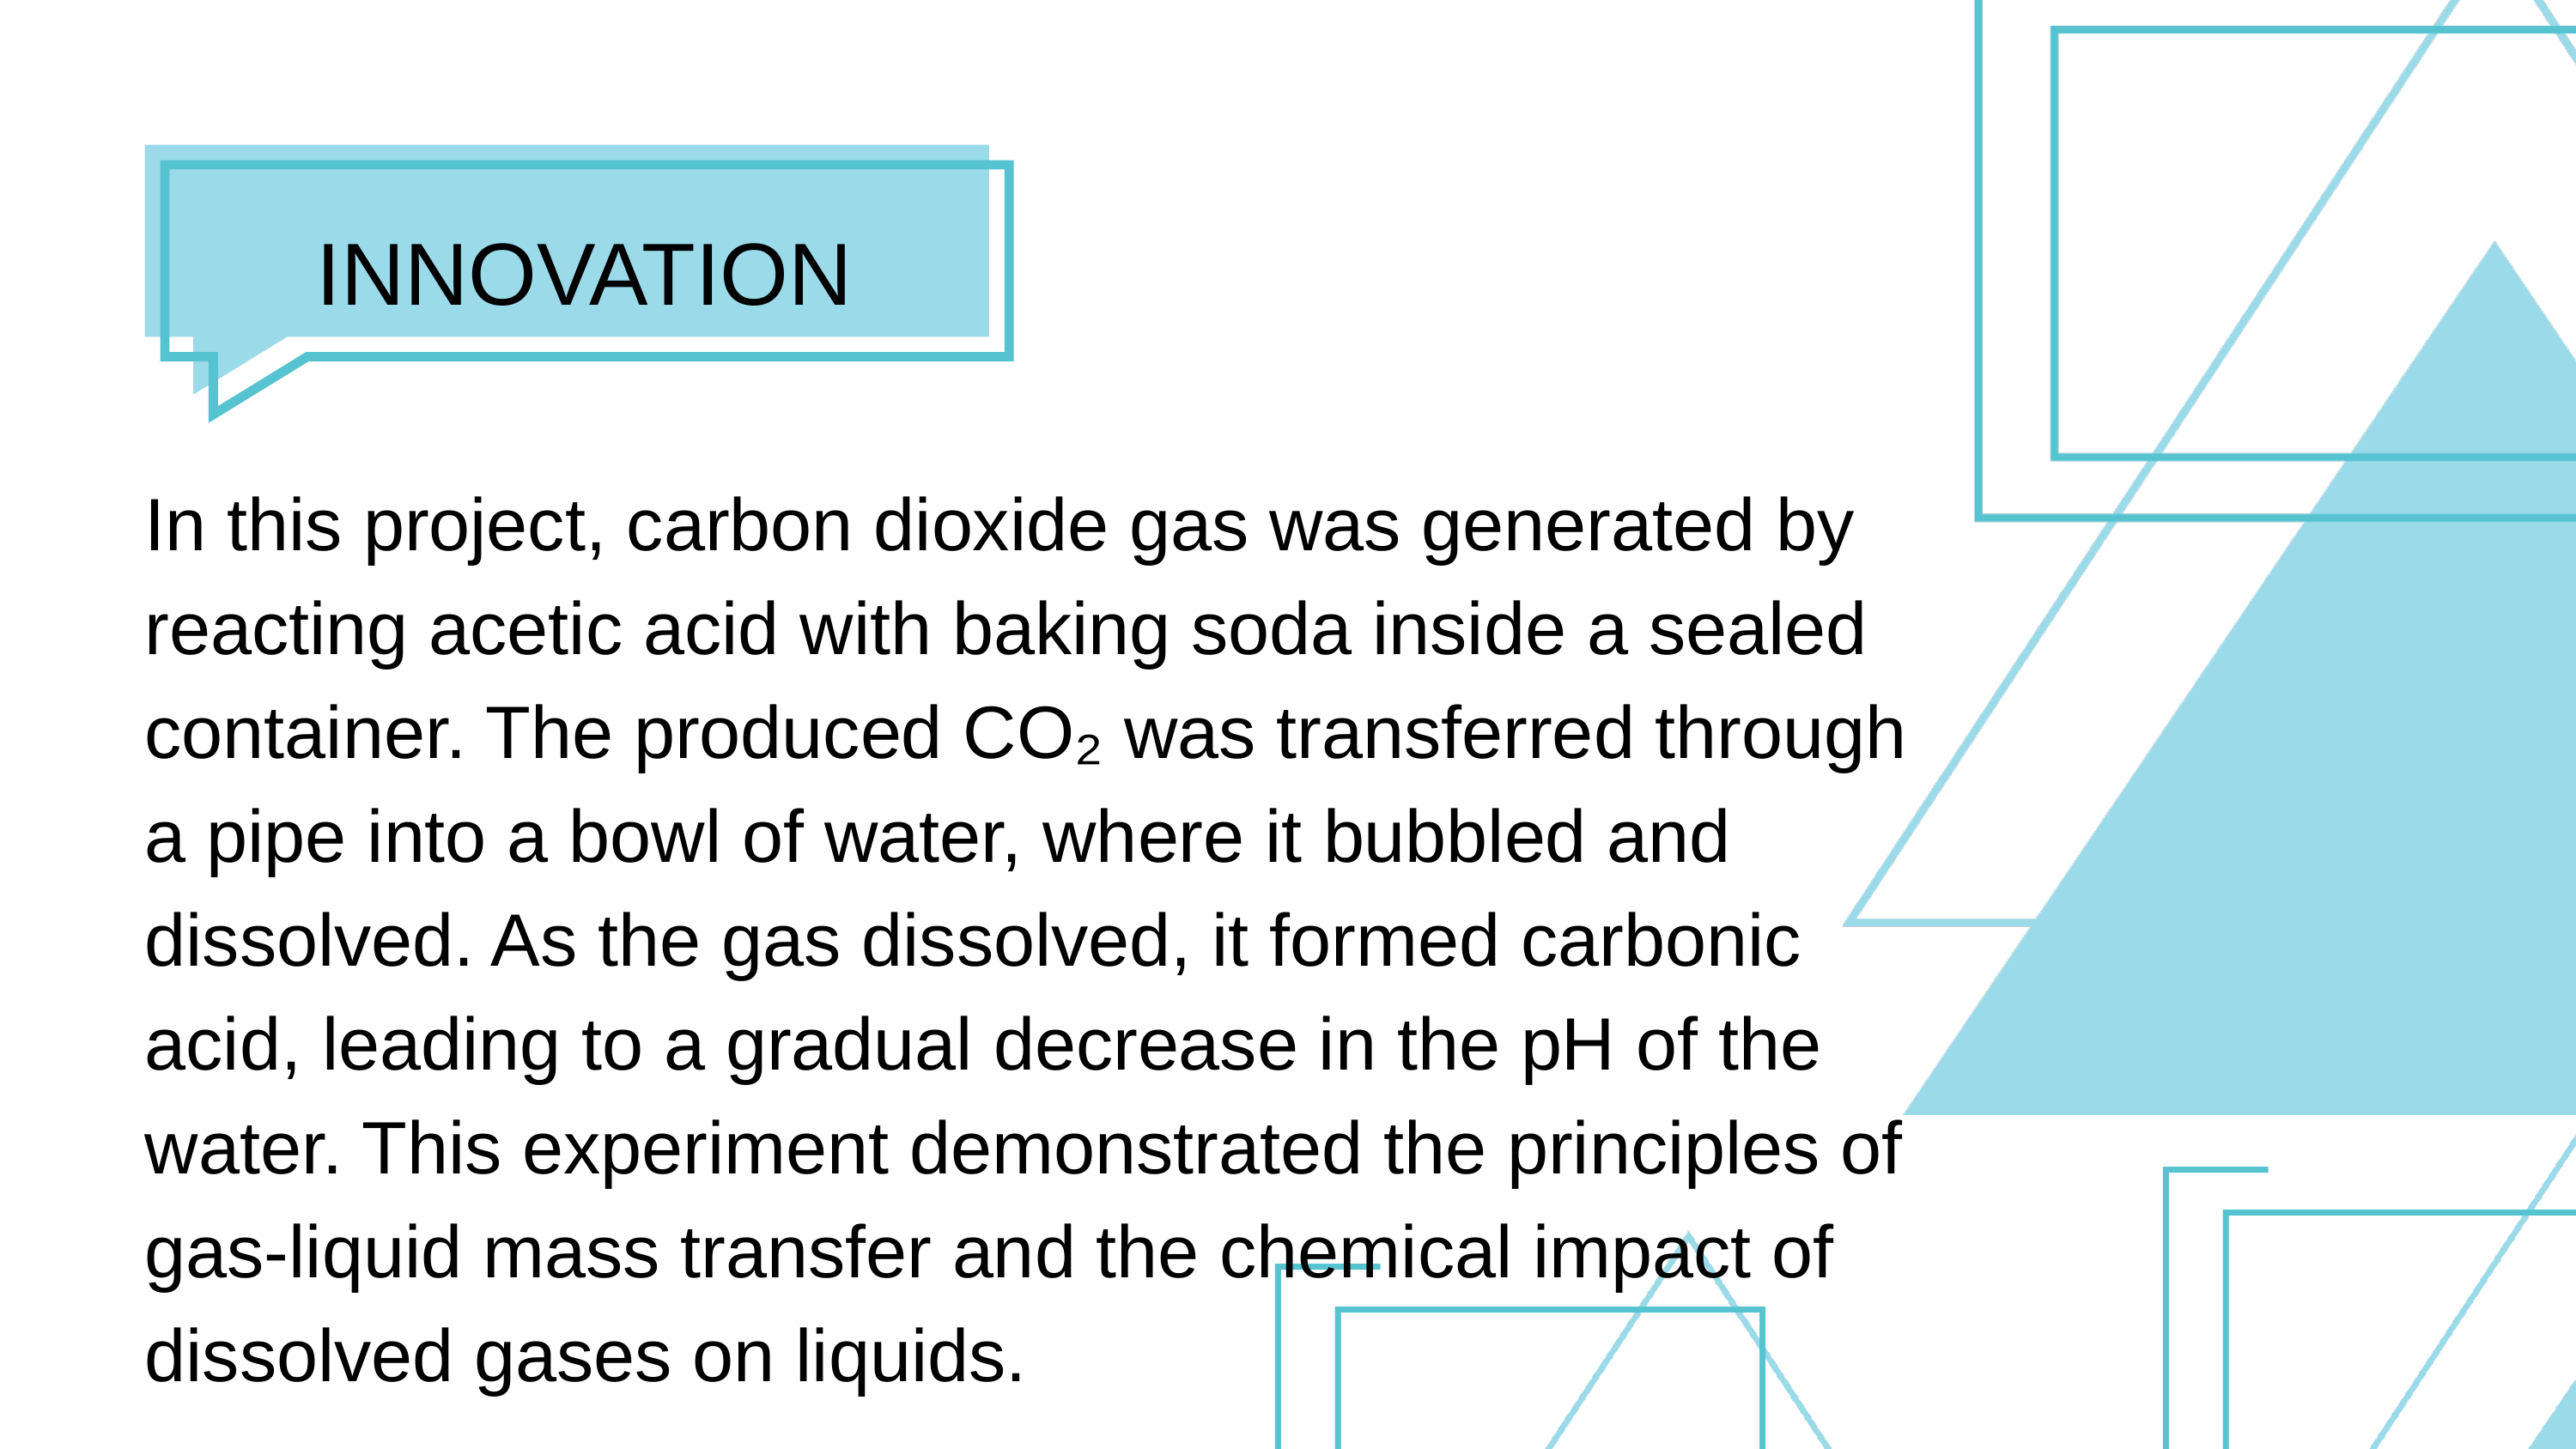

INNOVATION
In this project, carbon dioxide gas was generated by reacting acetic acid with baking soda inside a sealed container. The produced CO₂ was transferred through a pipe into a bowl of water, where it bubbled and dissolved. As the gas dissolved, it formed carbonic acid, leading to a gradual decrease in the pH of the water. This experiment demonstrated the principles of gas-liquid mass transfer and the chemical impact of dissolved gases on liquids.